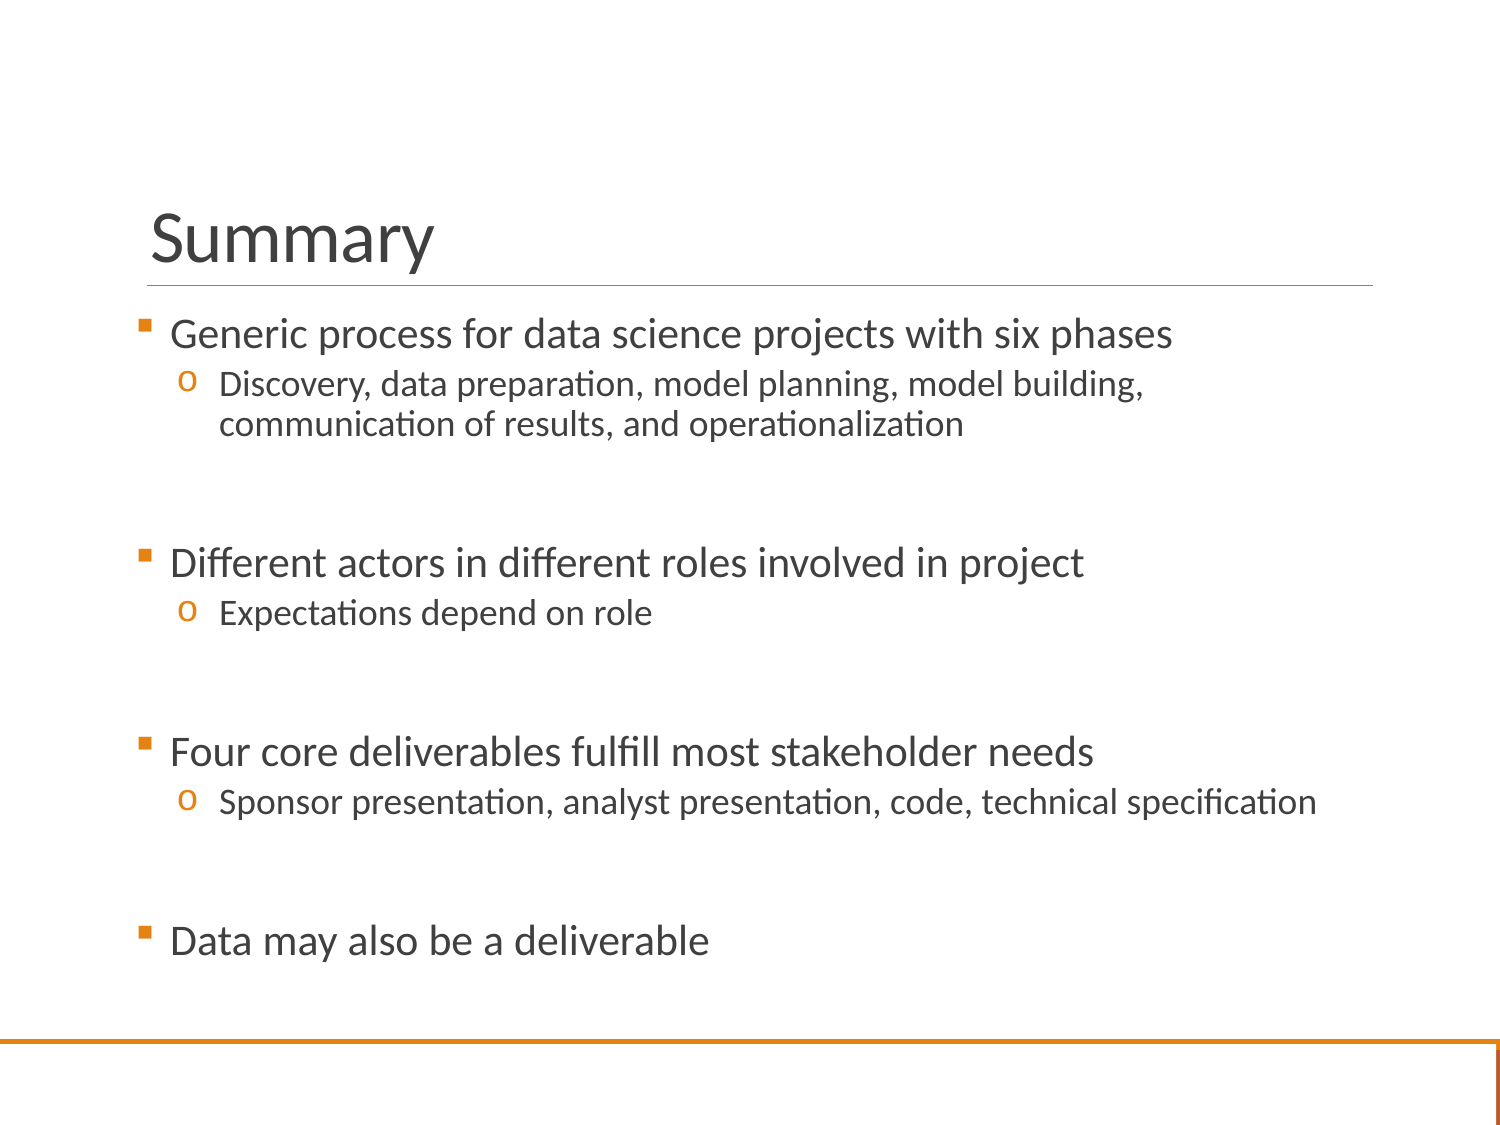

# Summary
Generic process for data science projects with six phases
Discovery, data preparation, model planning, model building, communication of results, and operationalization

Different actors in different roles involved in project
Expectations depend on role

Four core deliverables fulfill most stakeholder needs
Sponsor presentation, analyst presentation, code, technical specification

Data may also be a deliverable

69